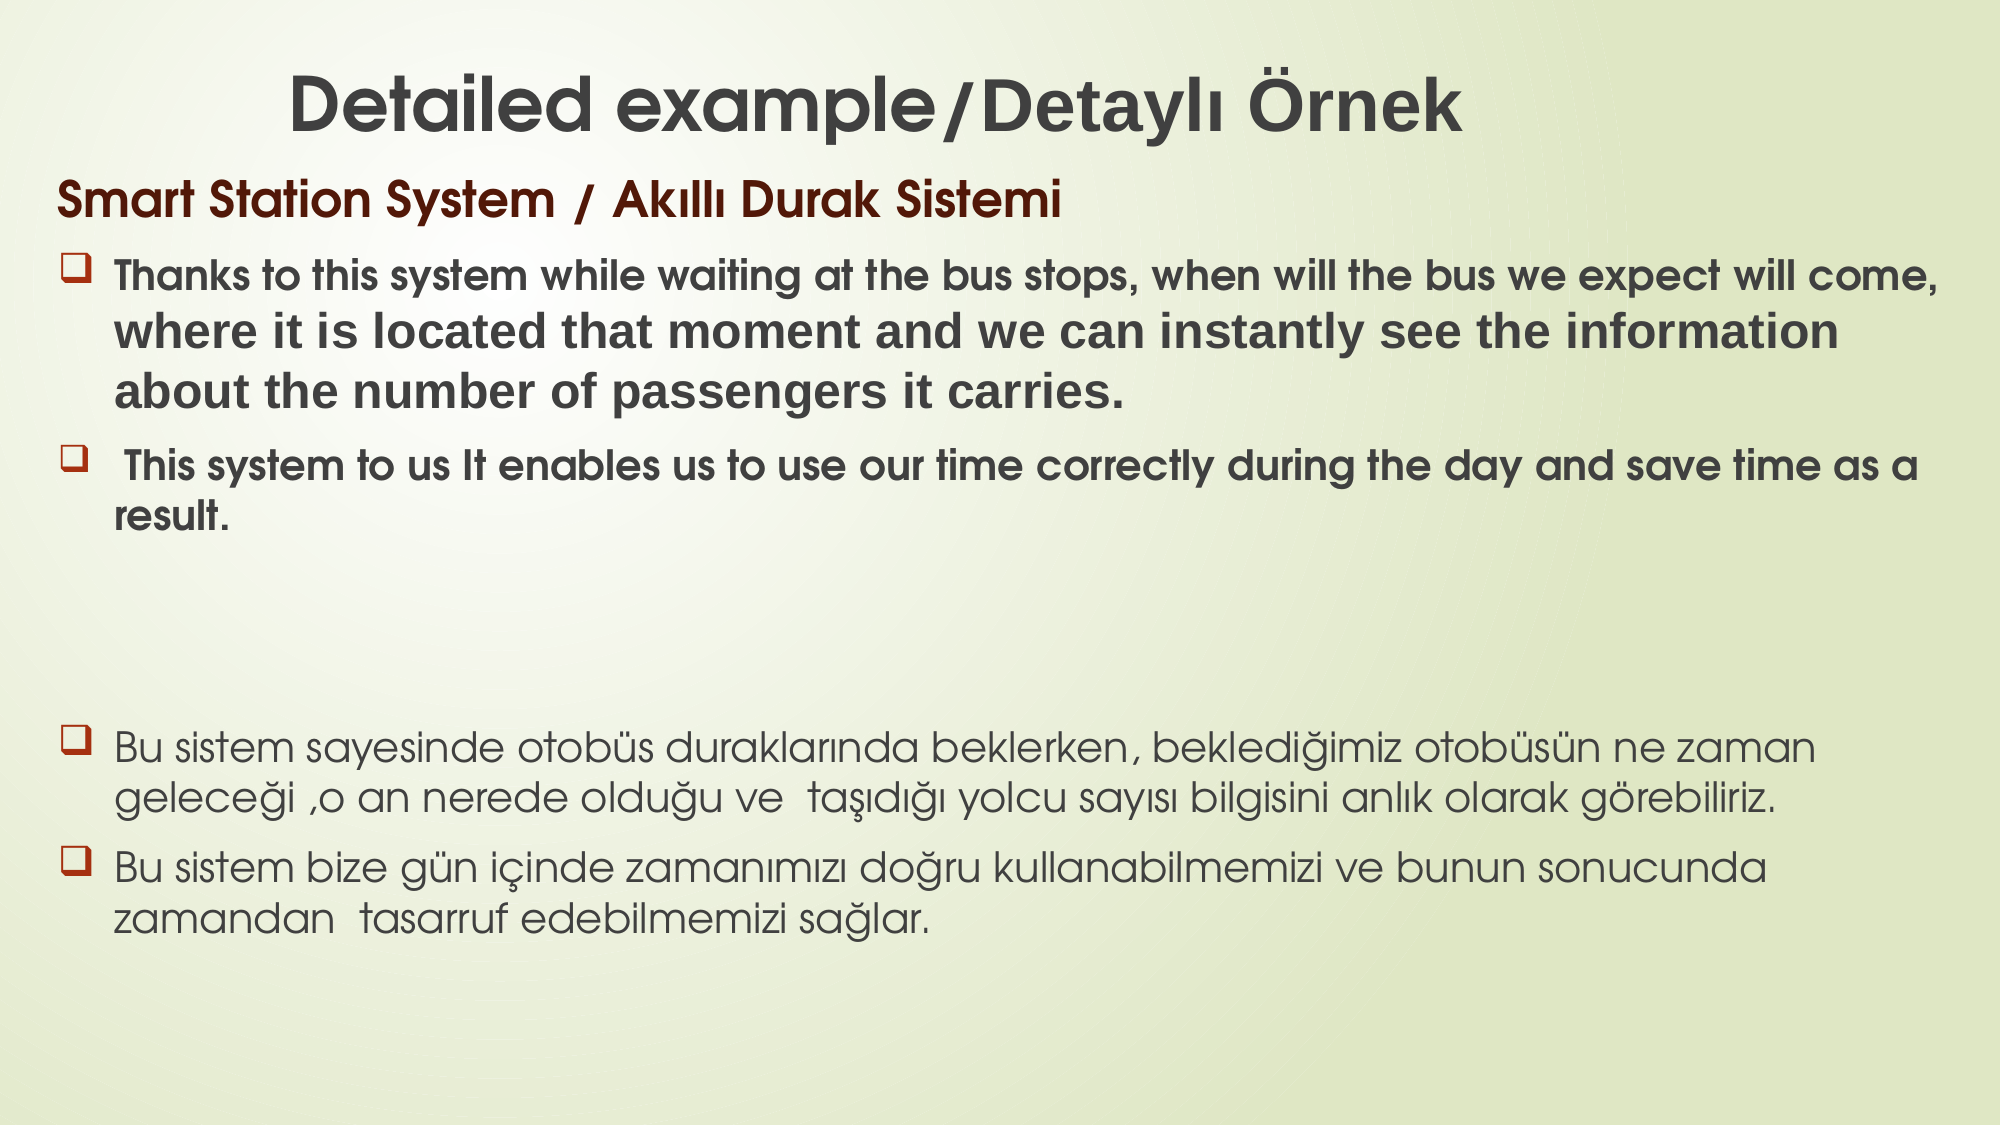

Detailed example/Detaylı Örnek
Smart Station System / Akıllı Durak Sistemi
Thanks to this system while waiting at the bus stops, when will the bus we expect will come, where it is located that moment and we can instantly see the information about the number of passengers it carries.
 This system to us It enables us to use our time correctly during the day and save time as a result.
Bu sistem sayesinde otobüs duraklarında beklerken, beklediğimiz otobüsün ne zaman geleceği ,o an nerede olduğu ve  taşıdığı yolcu sayısı bilgisini anlık olarak görebiliriz.
Bu sistem bize gün içinde zamanımızı doğru kullanabilmemizi ve bunun sonucunda zamandan  tasarruf edebilmemizi sağlar.